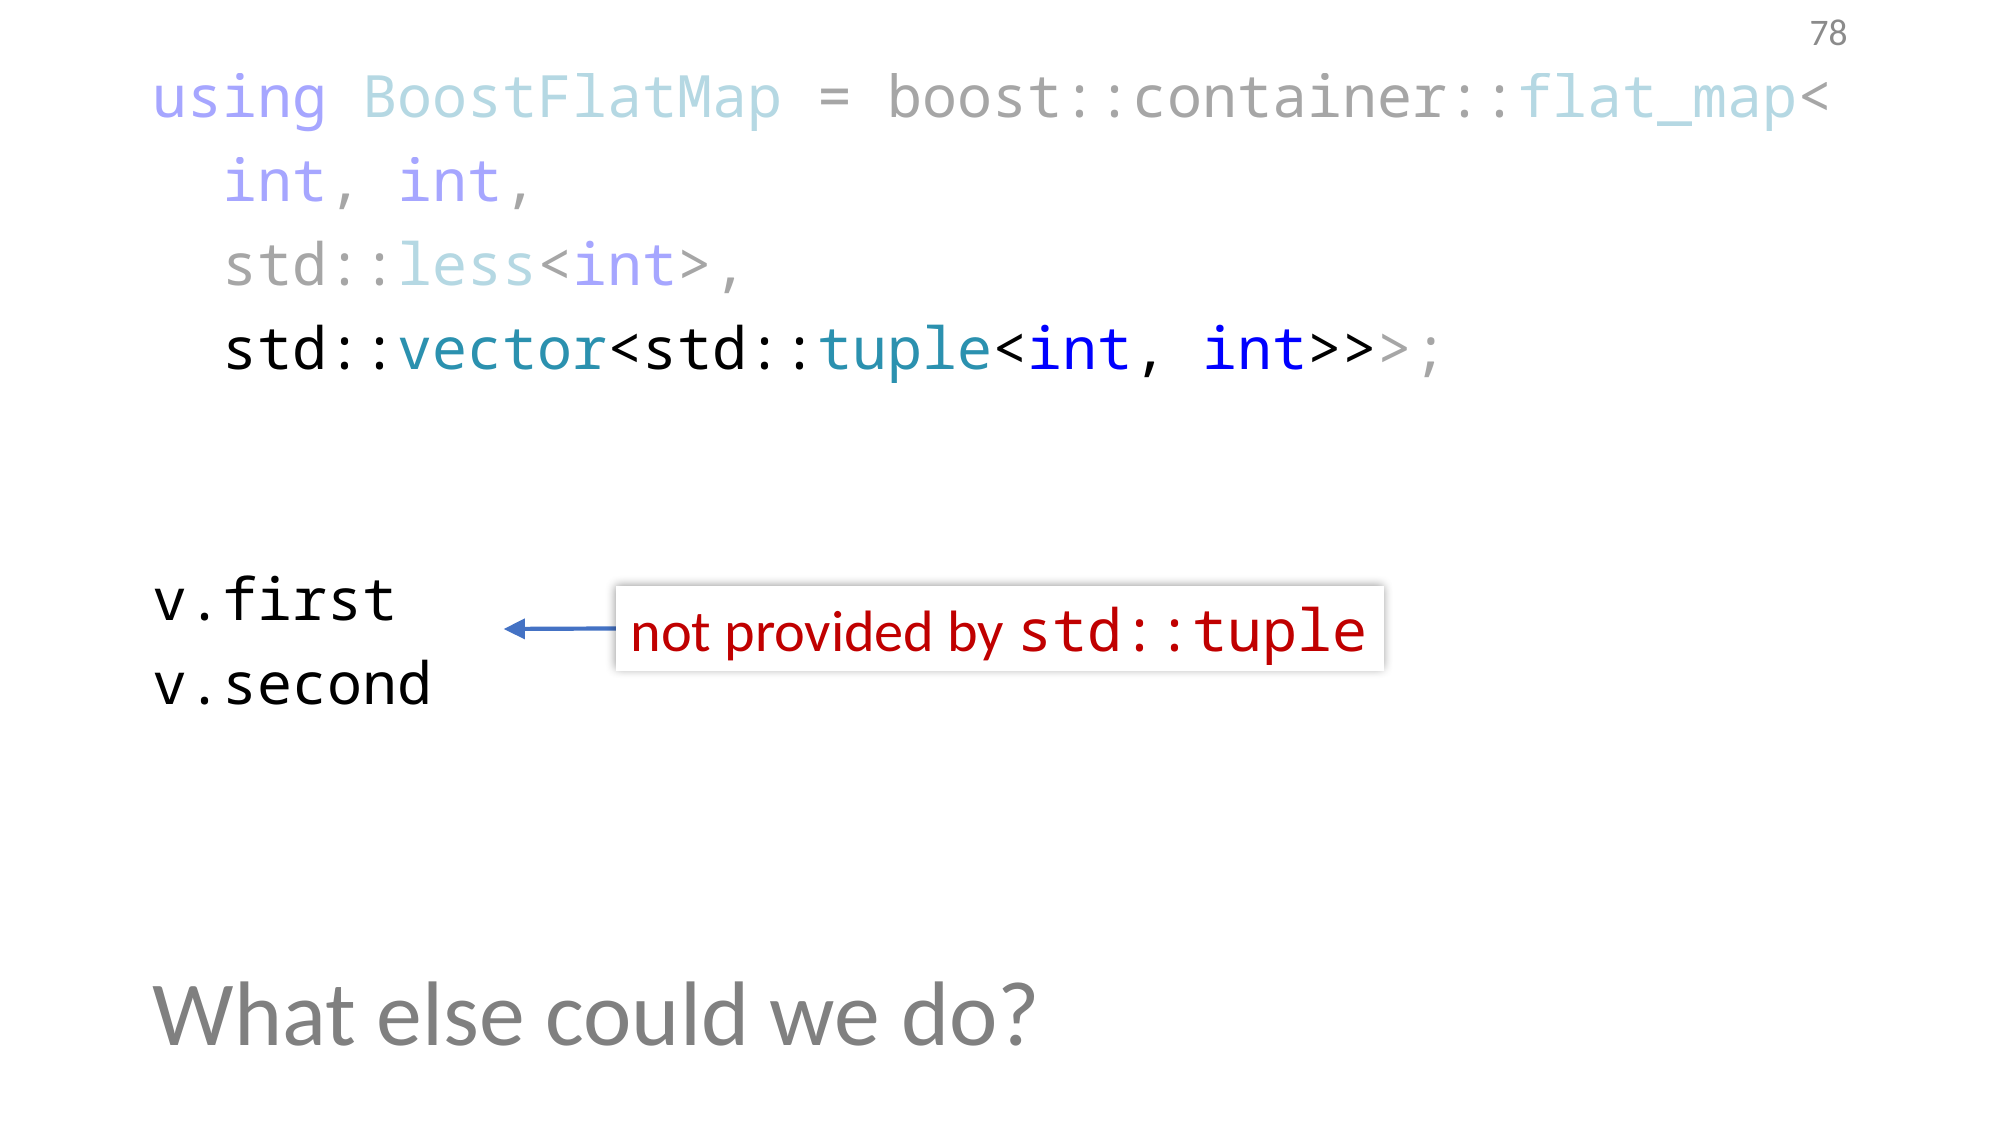

78
using BoostFlatMap = boost::container::flat_map<
  int, int,
  std::less<int>,
  std::vector<std::tuple<int, int>>>;

v.first
v.second
not provided by std::tuple
# What else could we do?